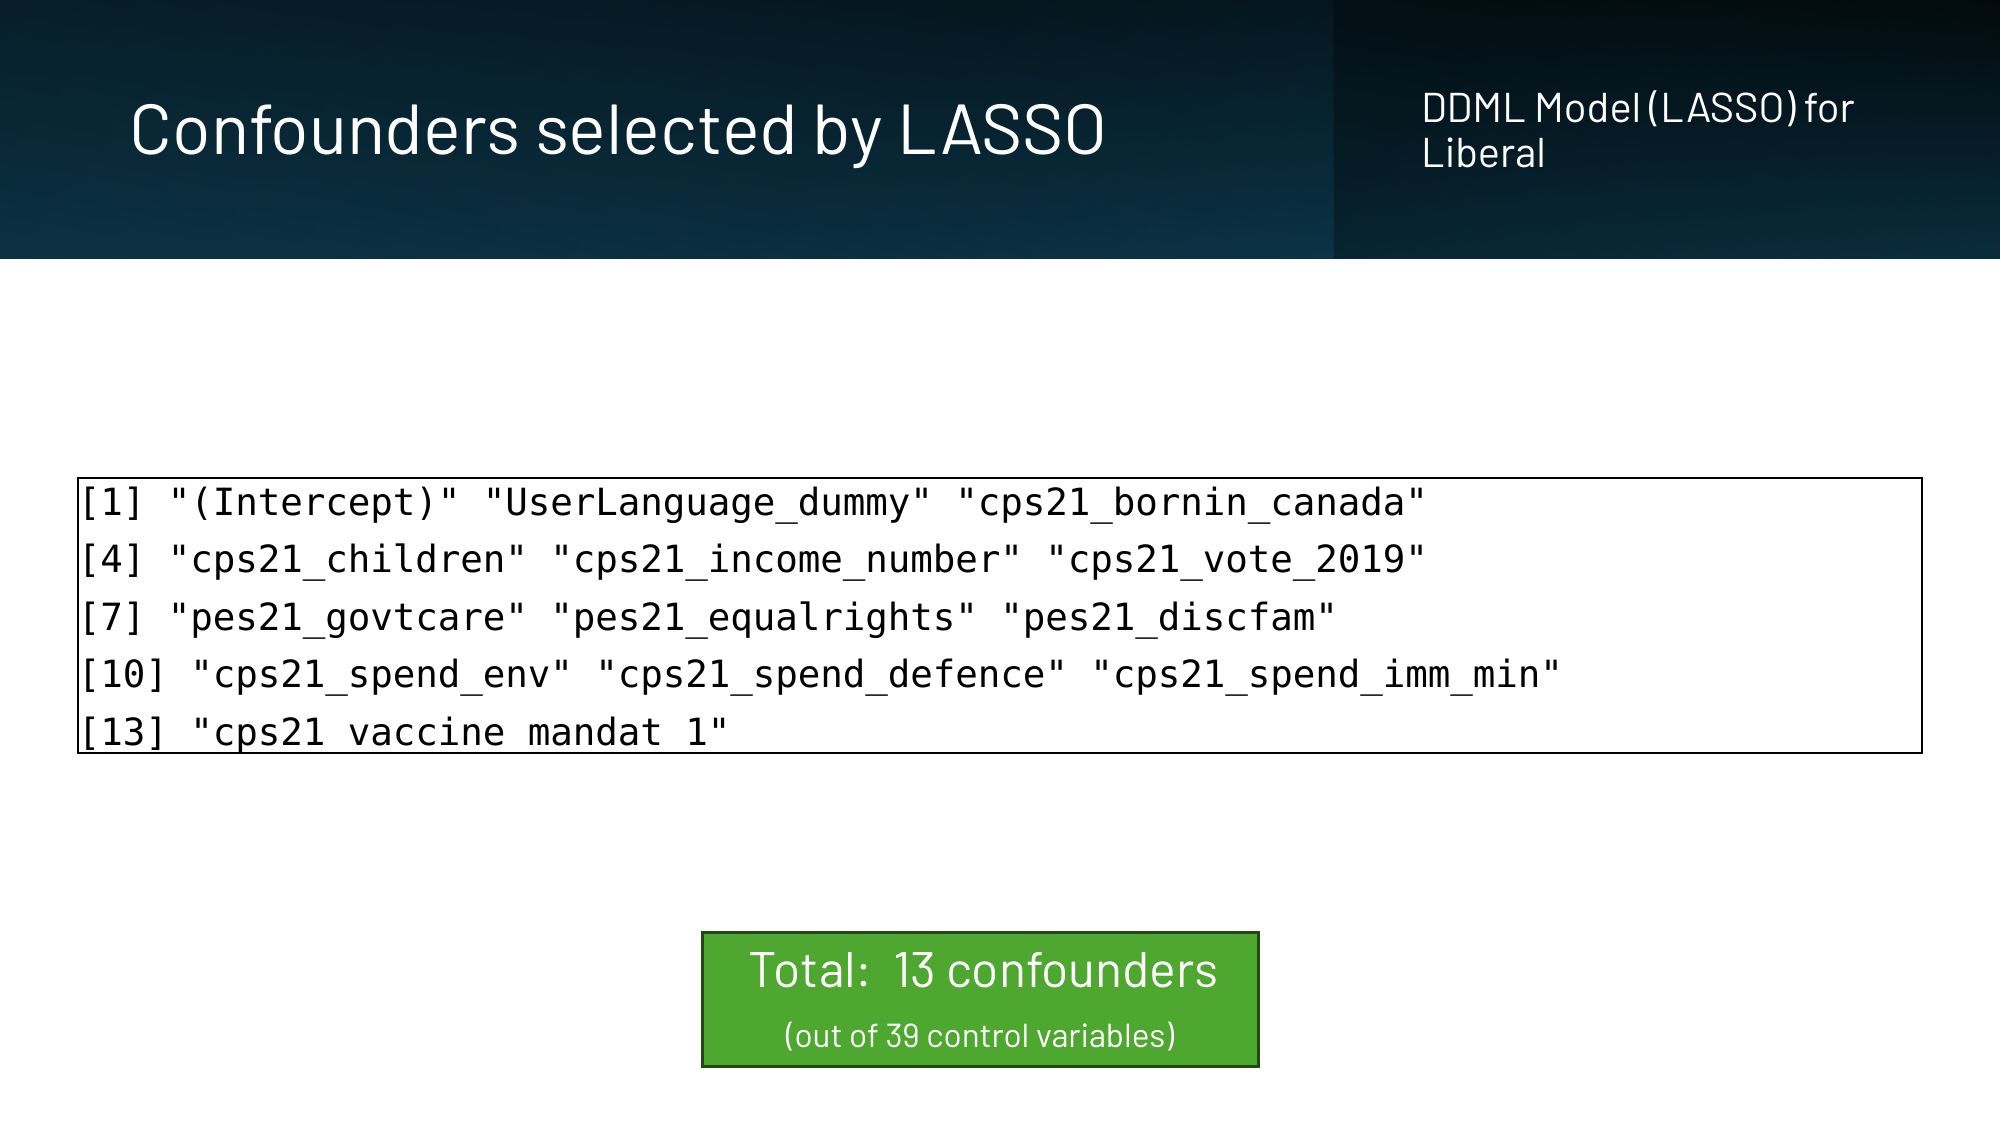

Confounders selected by LASSO
DDML Model (LASSO) for Liberal
[1] "(Intercept)" "UserLanguage_dummy" "cps21_bornin_canada"
[4] "cps21_children" "cps21_income_number" "cps21_vote_2019"
[7] "pes21_govtcare" "pes21_equalrights" "pes21_discfam"
[10] "cps21_spend_env" "cps21_spend_defence" "cps21_spend_imm_min"
[13] "cps21_vaccine_mandat_1"
  Total:  13 confounders
(out of 39 control variables)